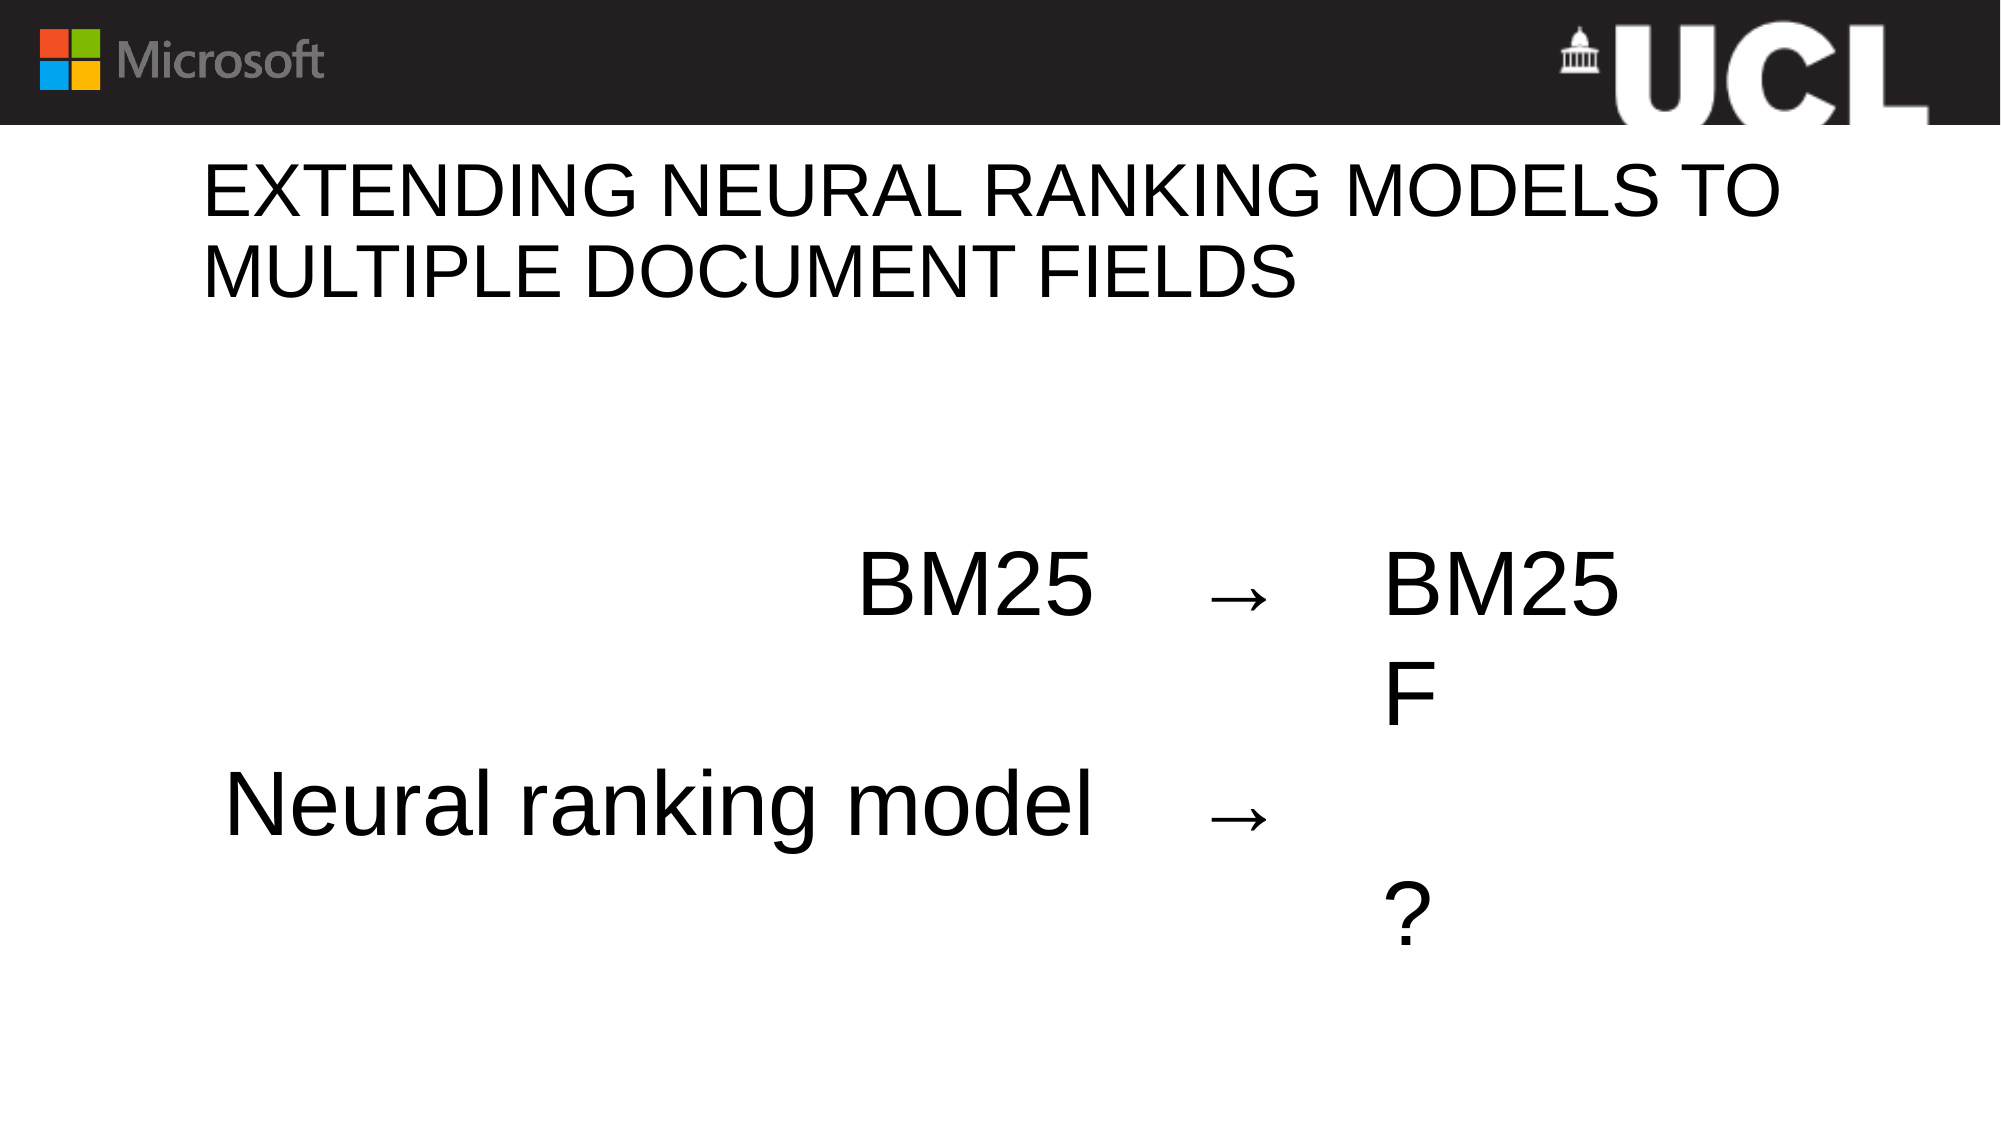

# Extending Neural Ranking Models to Multiple Document Fields
BM25

Neural ranking model
→

→
BM25F

?